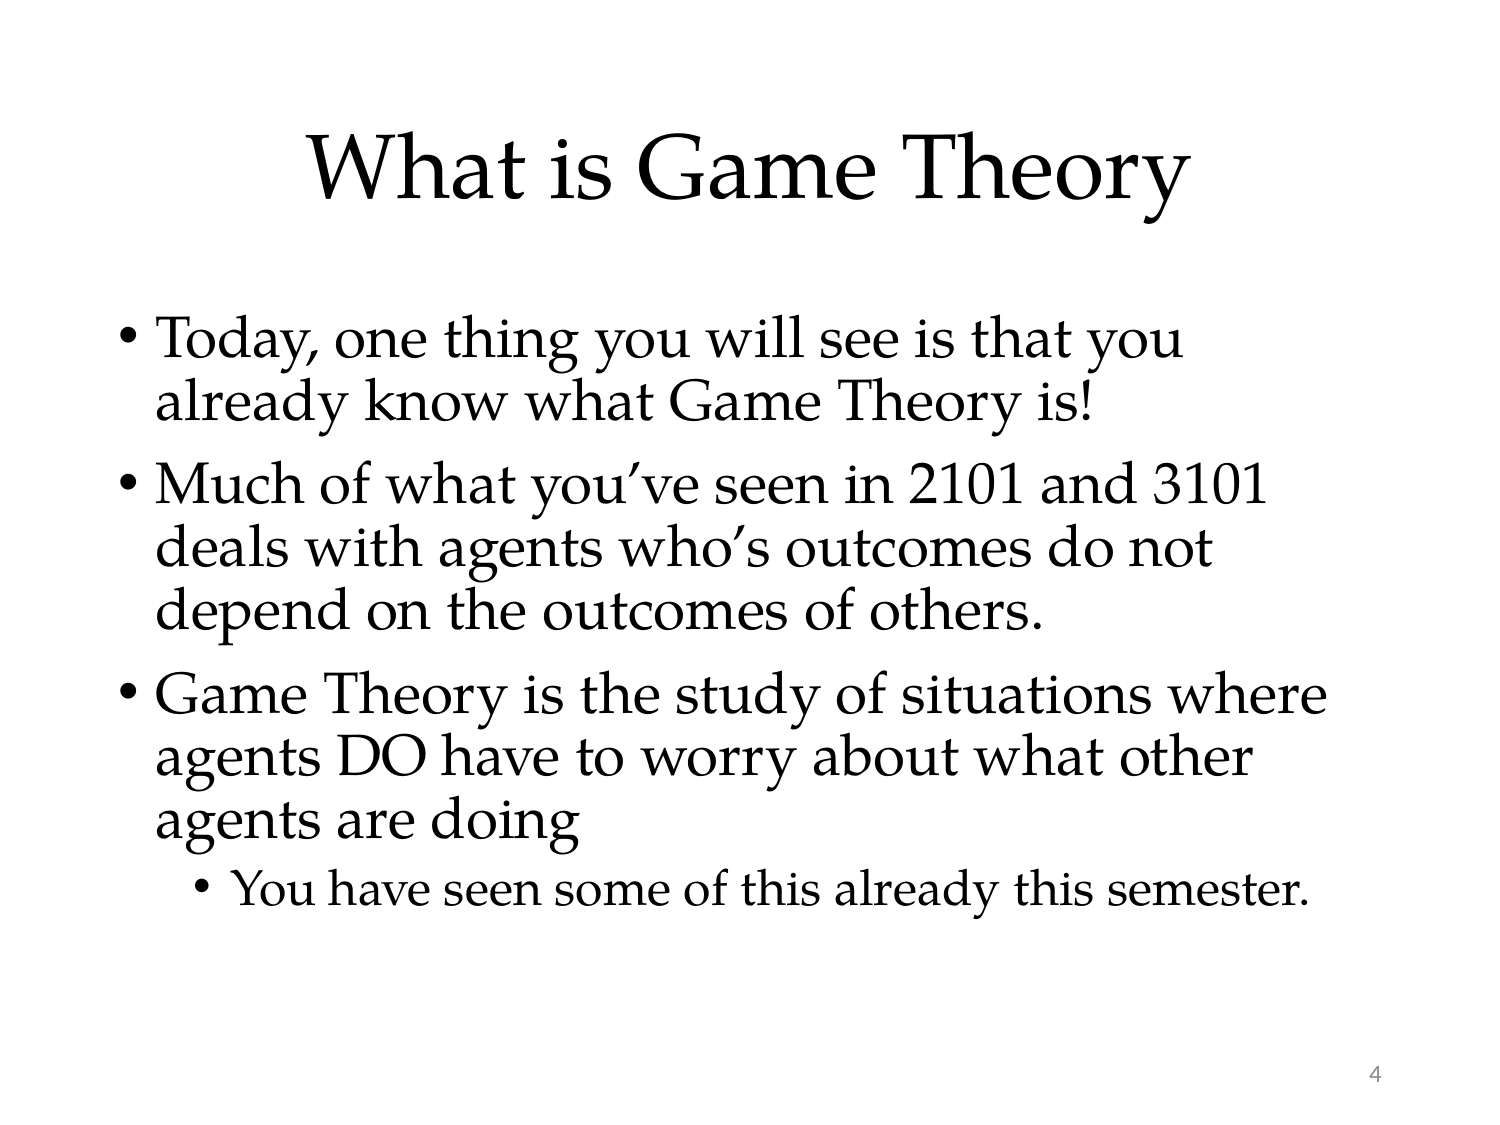

# What is Game Theory
Today, one thing you will see is that you already know what Game Theory is!
Much of what you’ve seen in 2101 and 3101 deals with agents who’s outcomes do not depend on the outcomes of others.
Game Theory is the study of situations where agents DO have to worry about what other agents are doing
You have seen some of this already this semester.

4